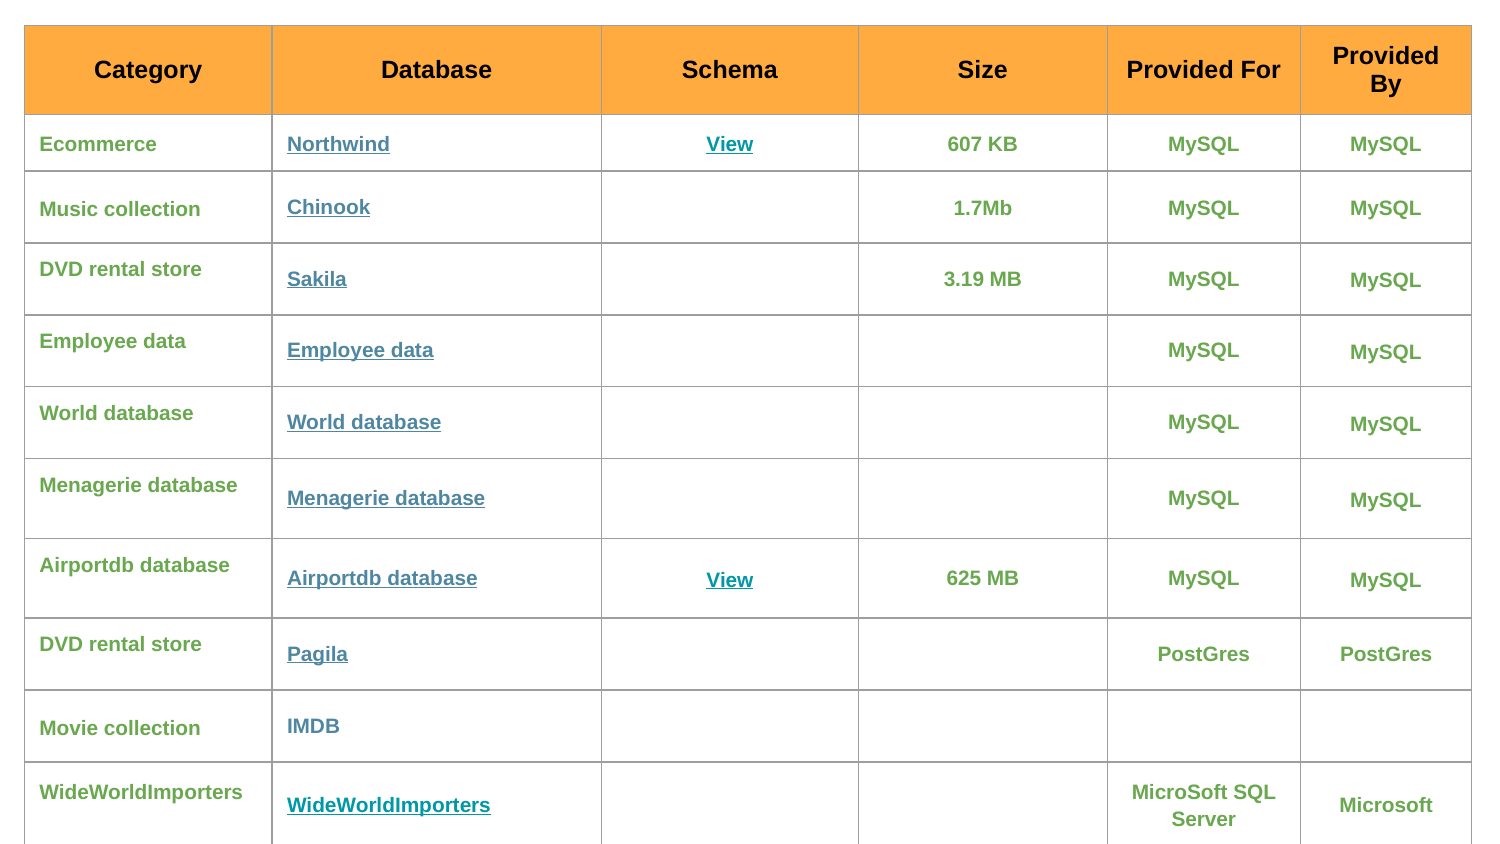

| Category | Database | Schema | Size | Provided For | Provided By |
| --- | --- | --- | --- | --- | --- |
| Ecommerce | Northwind | View | 607 KB | MySQL | MySQL |
| Music collection | Chinook |  | 1.7Mb | MySQL | MySQL |
| DVD rental store | Sakila |  | 3.19 MB | MySQL | MySQL |
| Employee data | Employee data |  |  | MySQL | MySQL |
| World database | World database |  |  | MySQL | MySQL |
| Menagerie database | Menagerie database |  |  | MySQL | MySQL |
| Airportdb database | Airportdb database | View | 625 MB | MySQL | MySQL |
| DVD rental store | Pagila |  |  | PostGres | PostGres |
| Movie collection | IMDB |  |  |  |  |
| WideWorldImporters | WideWorldImporters |  |  | MicroSoft SQL Server | Microsoft |
| Tickit | Tickit Download |  |  | Amazon RedShift | Amazon |